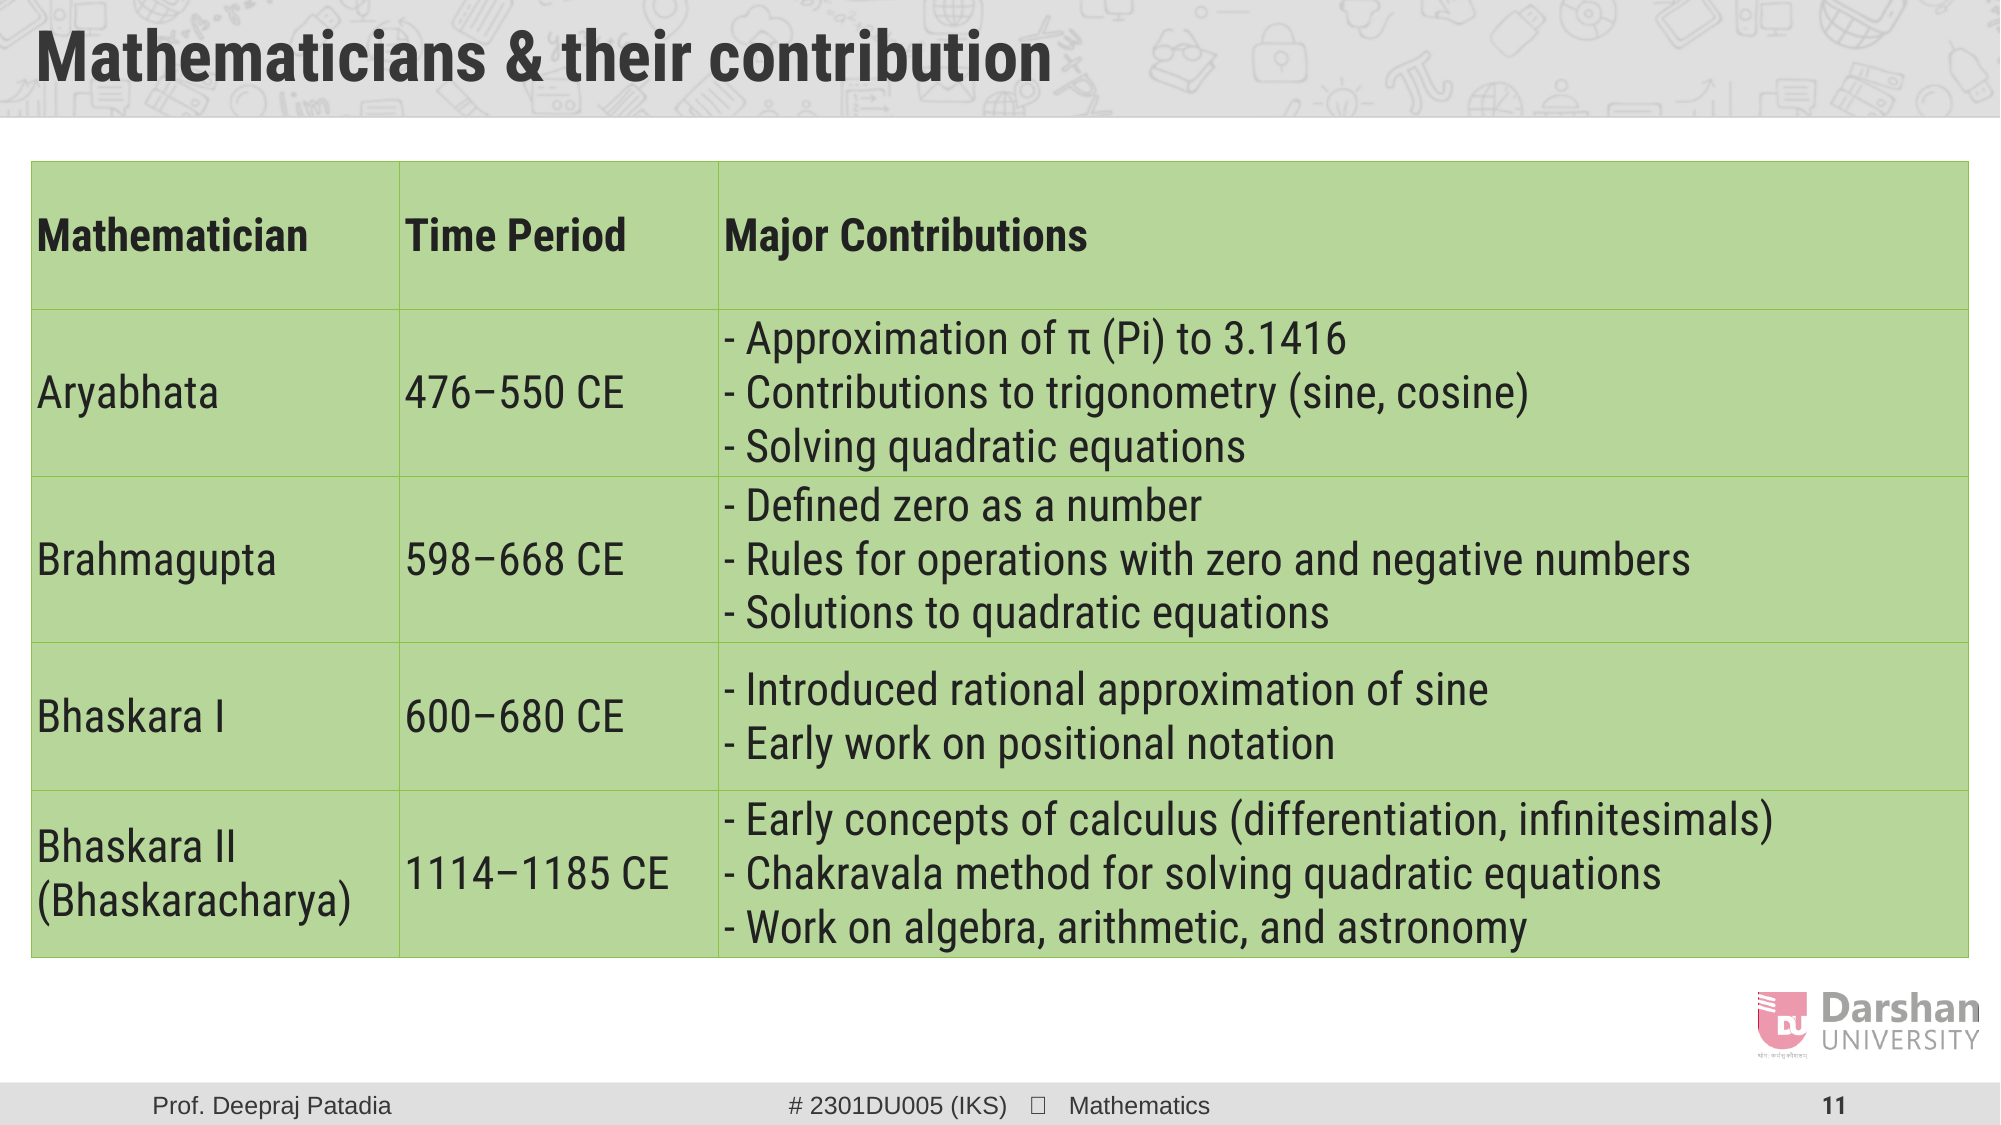

# Mathematicians & their contribution
| Mathematician | Time Period | Major Contributions |
| --- | --- | --- |
| Aryabhata | 476–550 CE | - Approximation of π (Pi) to 3.1416 - Contributions to trigonometry (sine, cosine) - Solving quadratic equations |
| Brahmagupta | 598–668 CE | - Defined zero as a number - Rules for operations with zero and negative numbers - Solutions to quadratic equations |
| Bhaskara I | 600–680 CE | - Introduced rational approximation of sine - Early work on positional notation |
| Bhaskara II (Bhaskaracharya) | 1114–1185 CE | - Early concepts of calculus (differentiation, infinitesimals) - Chakravala method for solving quadratic equations - Work on algebra, arithmetic, and astronomy |